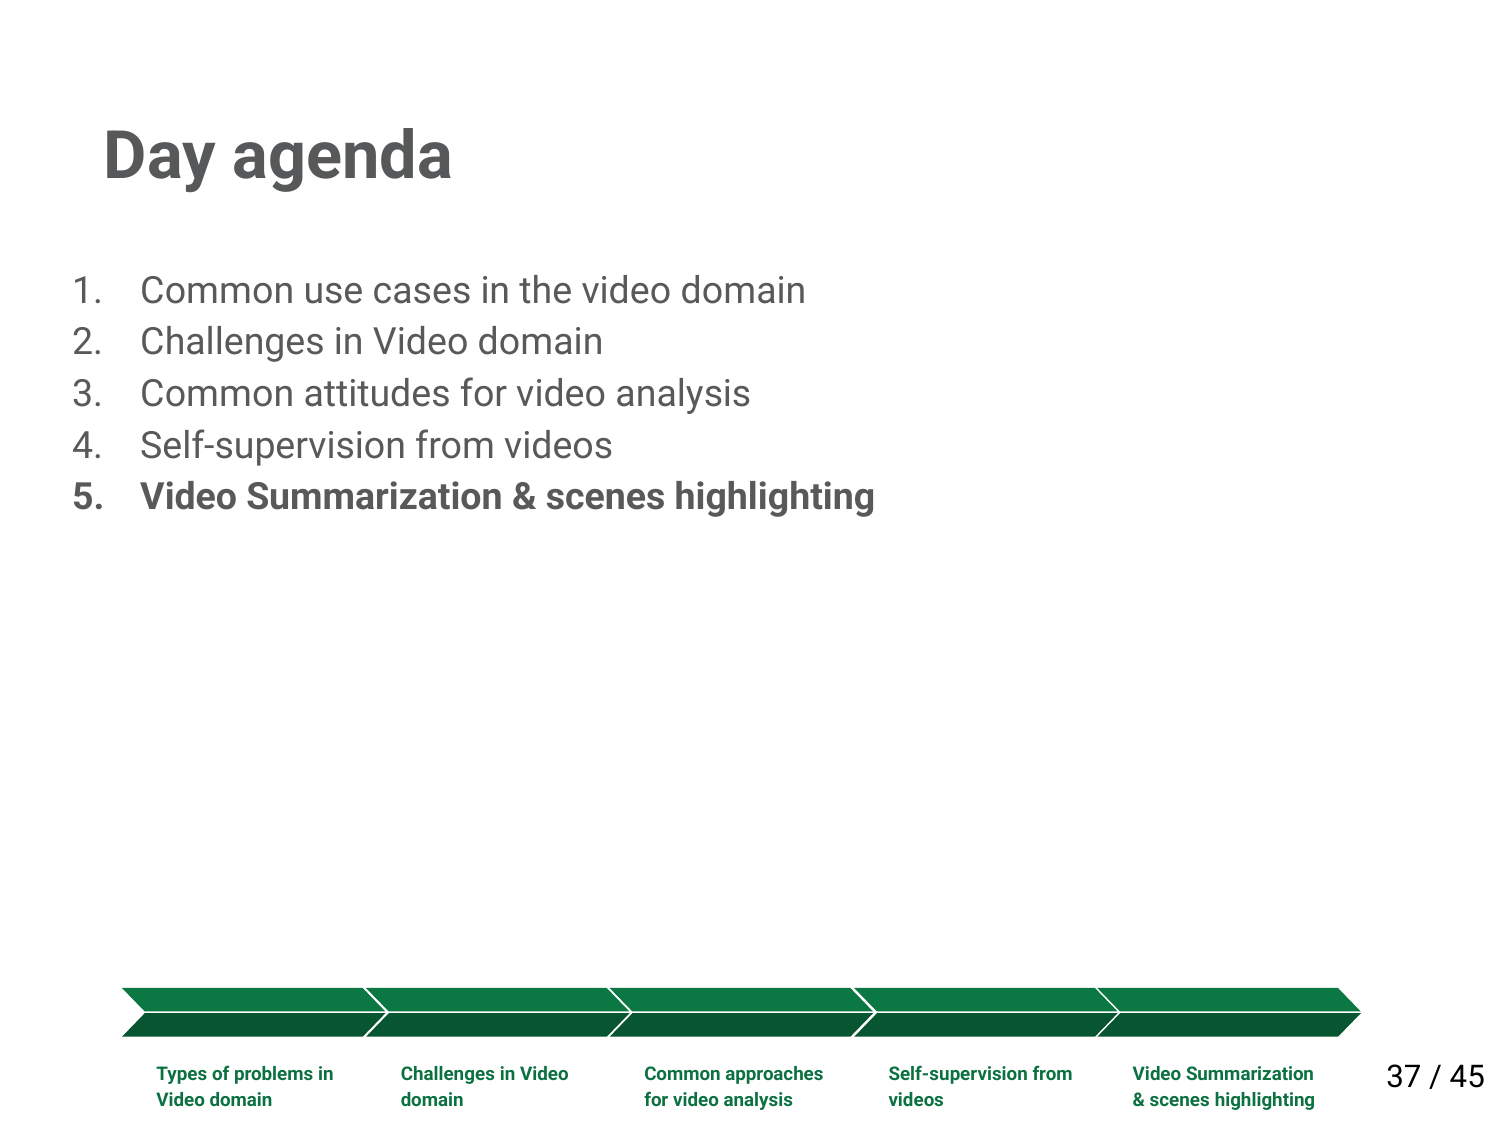

# Day agenda
Common use cases in the video domain
Challenges in Video domain
Common attitudes for video analysis
Self-supervision from videos
Video Summarization & scenes highlighting

Types of problems in Video domain

Challenges in Video domain

37 / 45
Common approaches for video analysis
Self-supervision from videos
Video Summarization & scenes highlighting